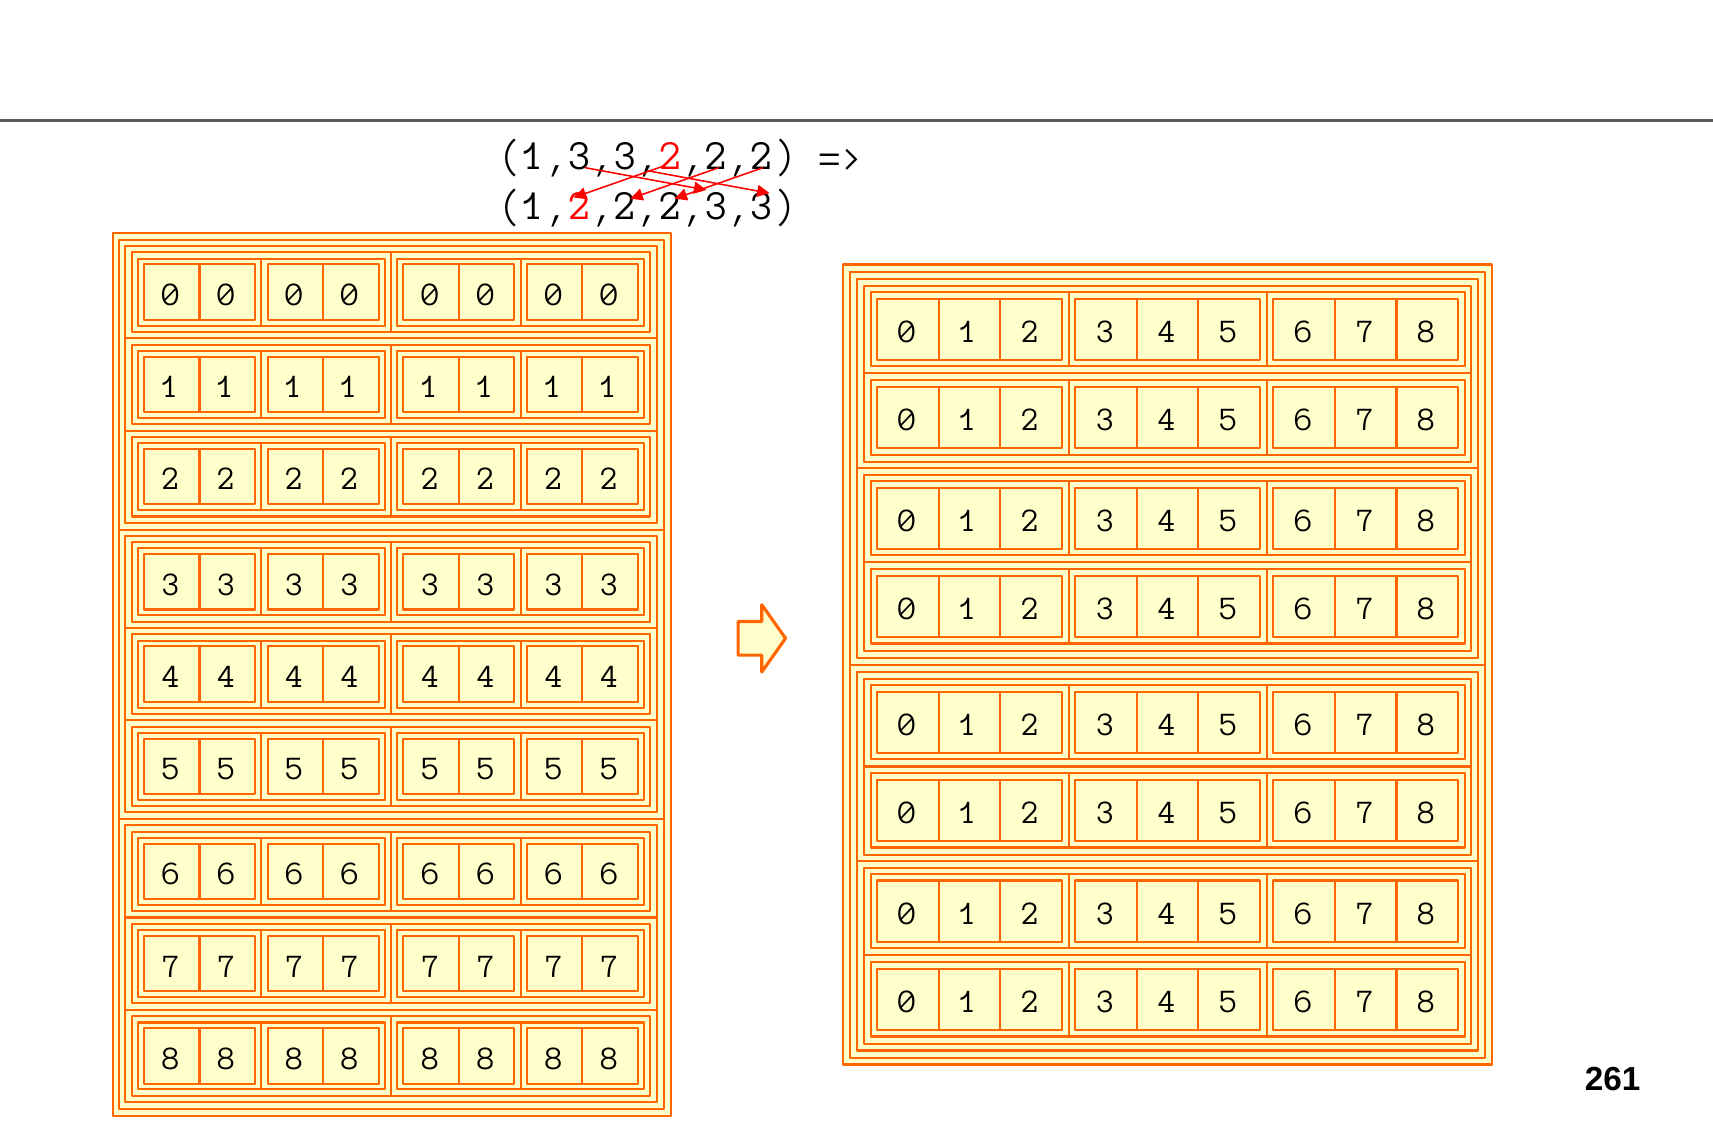

(1,3,3,2,2,2) =>
(1,2,2,2,3,3)

0
0
0
0

1
1
1
1

2
2
2
2

3
3
3
3

4
4
4
4

5
5
5
5

6
6
6
6

7
7
7
7

8
8
8
8

0
0
0
0

1
1
1
1

2
2
2
2

3
3
3
3

4
4
4
4

5
5
5
5

6
6
6
6

7
7
7
7

8
8
8
8

2
5
8
1
4
7
0
3
6

2
1
0
5
4
3
8
7
6

2
1
0
5
4
3
8
7
6

2
1
0
5
4
3
8
7
6

2
5
8
1
4
7
0
3
6

2
1
0
5
4
3
8
7
6

2
1
0
5
4
3
8
7
6

2
1
0
5
4
3
8
7
6